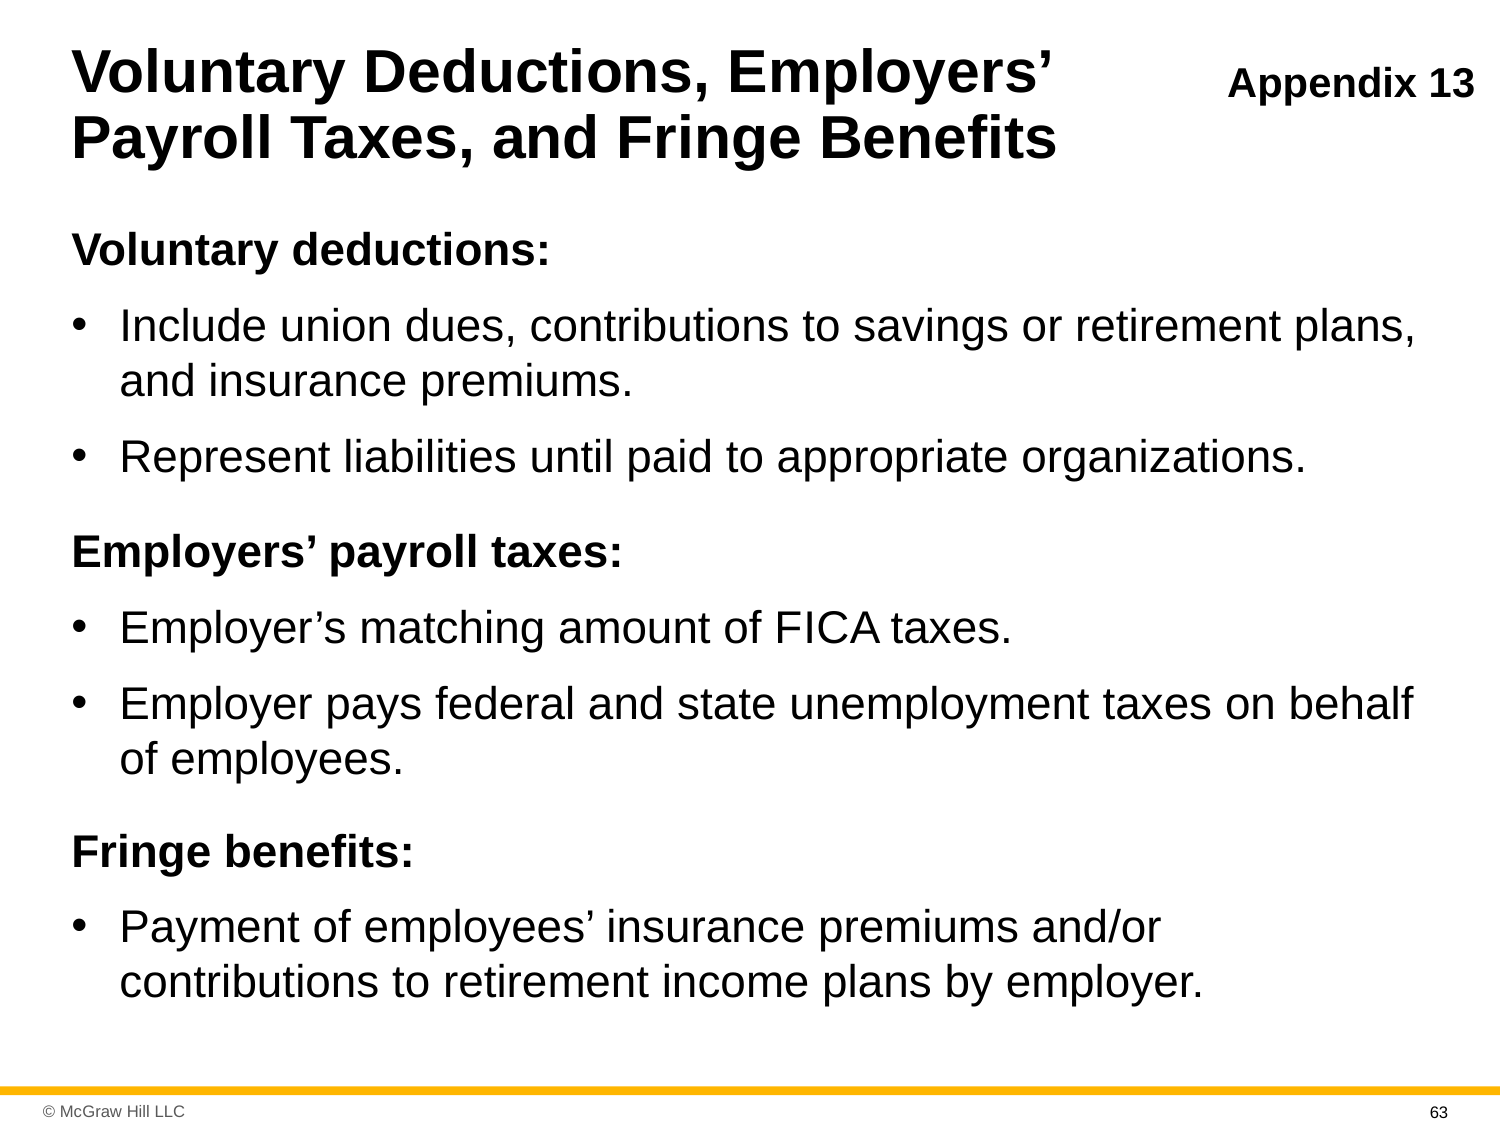

# Voluntary Deductions, Employers’ Payroll Taxes, and Fringe Benefits
Appendix 13
Voluntary deductions:
Include union dues, contributions to savings or retirement plans, and insurance premiums.
Represent liabilities until paid to appropriate organizations.
Employers’ payroll taxes:
Employer’s matching amount of F I C A taxes.
Employer pays federal and state unemployment taxes on behalf of employees.
Fringe benefits:
Payment of employees’ insurance premiums and/or contributions to retirement income plans by employer.
63